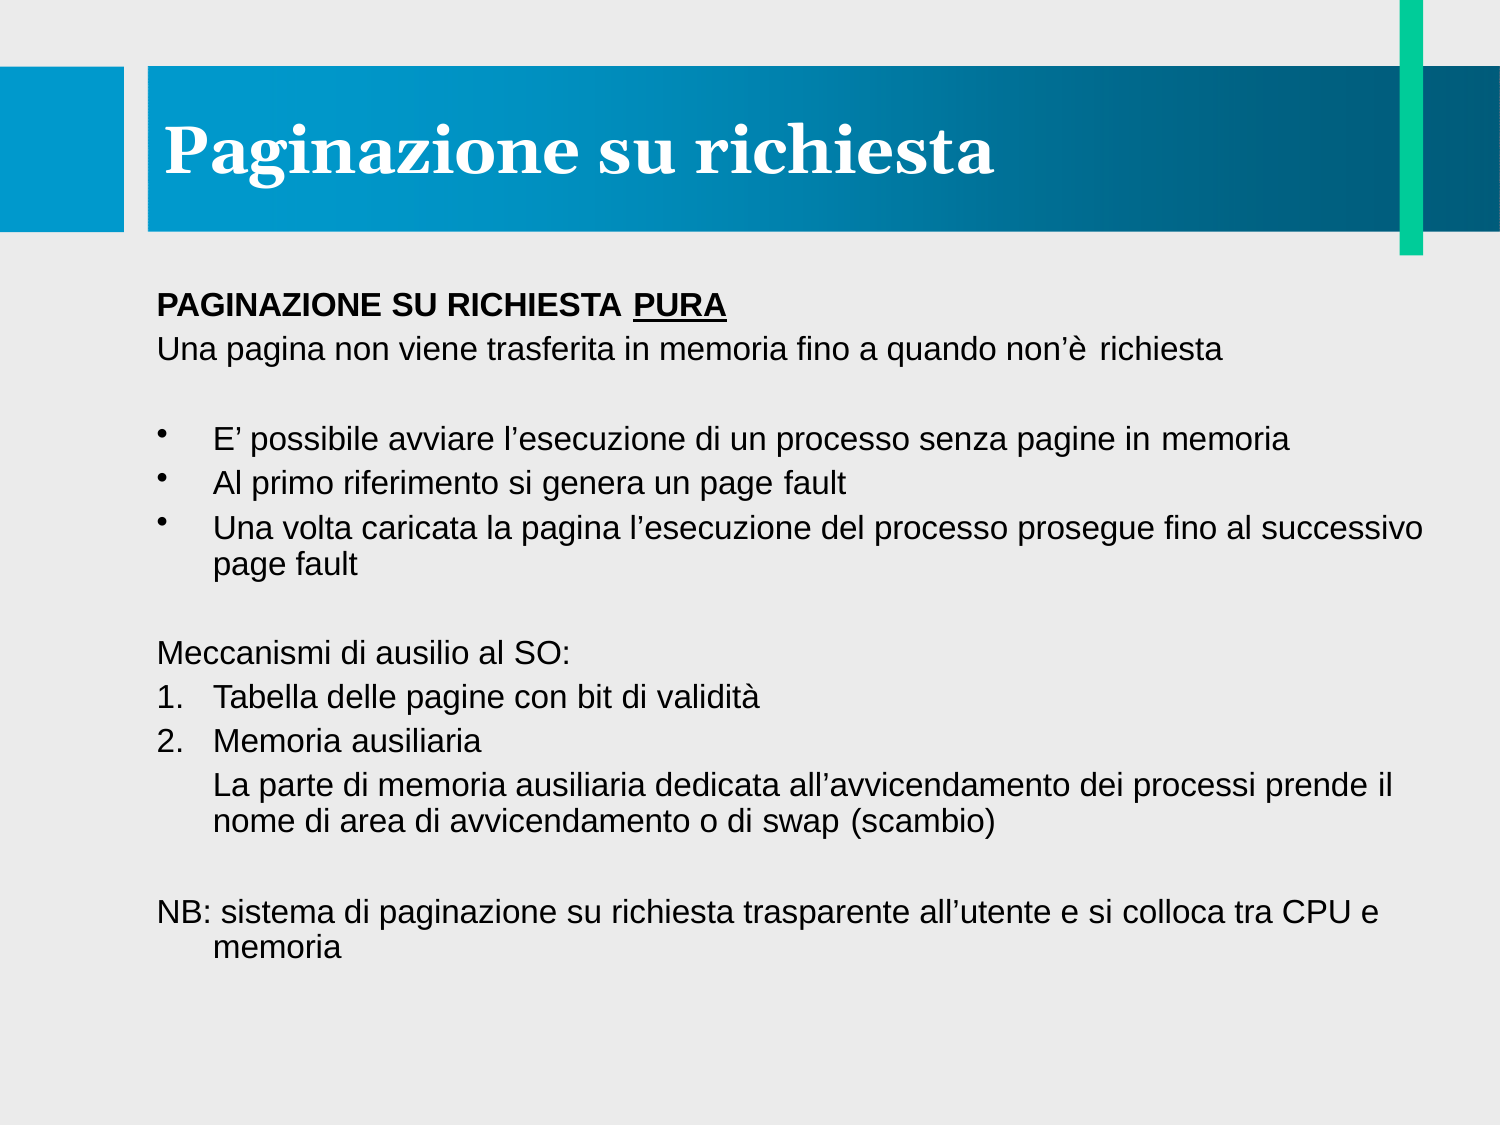

# Paginazione su richiesta

PAGINAZIONE SU RICHIESTA PURA
Una pagina non viene trasferita in memoria fino a quando non’è richiesta

E’ possibile avviare l’esecuzione di un processo senza pagine in memoria
Al primo riferimento si genera un page fault
Una volta caricata la pagina l’esecuzione del processo prosegue fino al successivo  page fault

Meccanismi di ausilio al SO:
Tabella delle pagine con bit di validità
Memoria ausiliaria
La parte di memoria ausiliaria dedicata all’avvicendamento dei processi prende il  nome di area di avvicendamento o di swap (scambio)

NB: sistema di paginazione su richiesta trasparente all’utente e si colloca tra CPU e  memoria